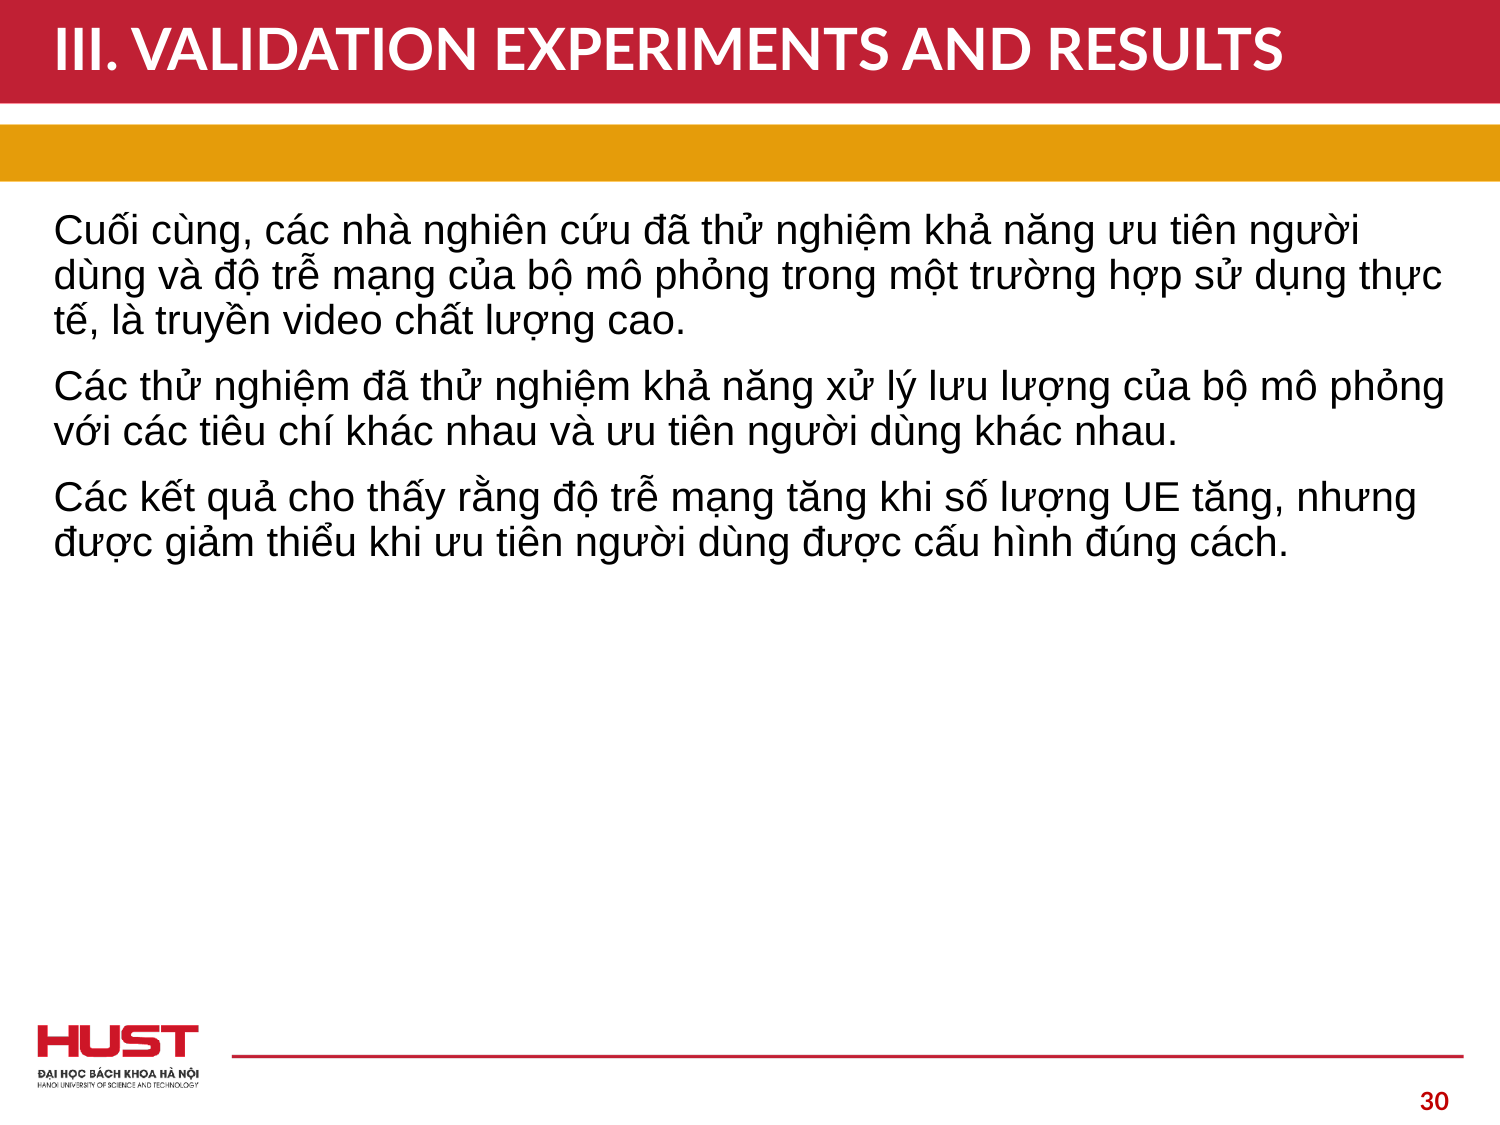

# III. VALIDATION EXPERIMENTS AND RESULTS

Cuối cùng, các nhà nghiên cứu đã thử nghiệm khả năng ưu tiên người dùng và độ trễ mạng của bộ mô phỏng trong một trường hợp sử dụng thực tế, là truyền video chất lượng cao.
Các thử nghiệm đã thử nghiệm khả năng xử lý lưu lượng của bộ mô phỏng với các tiêu chí khác nhau và ưu tiên người dùng khác nhau.
Các kết quả cho thấy rằng độ trễ mạng tăng khi số lượng UE tăng, nhưng được giảm thiểu khi ưu tiên người dùng được cấu hình đúng cách.
30